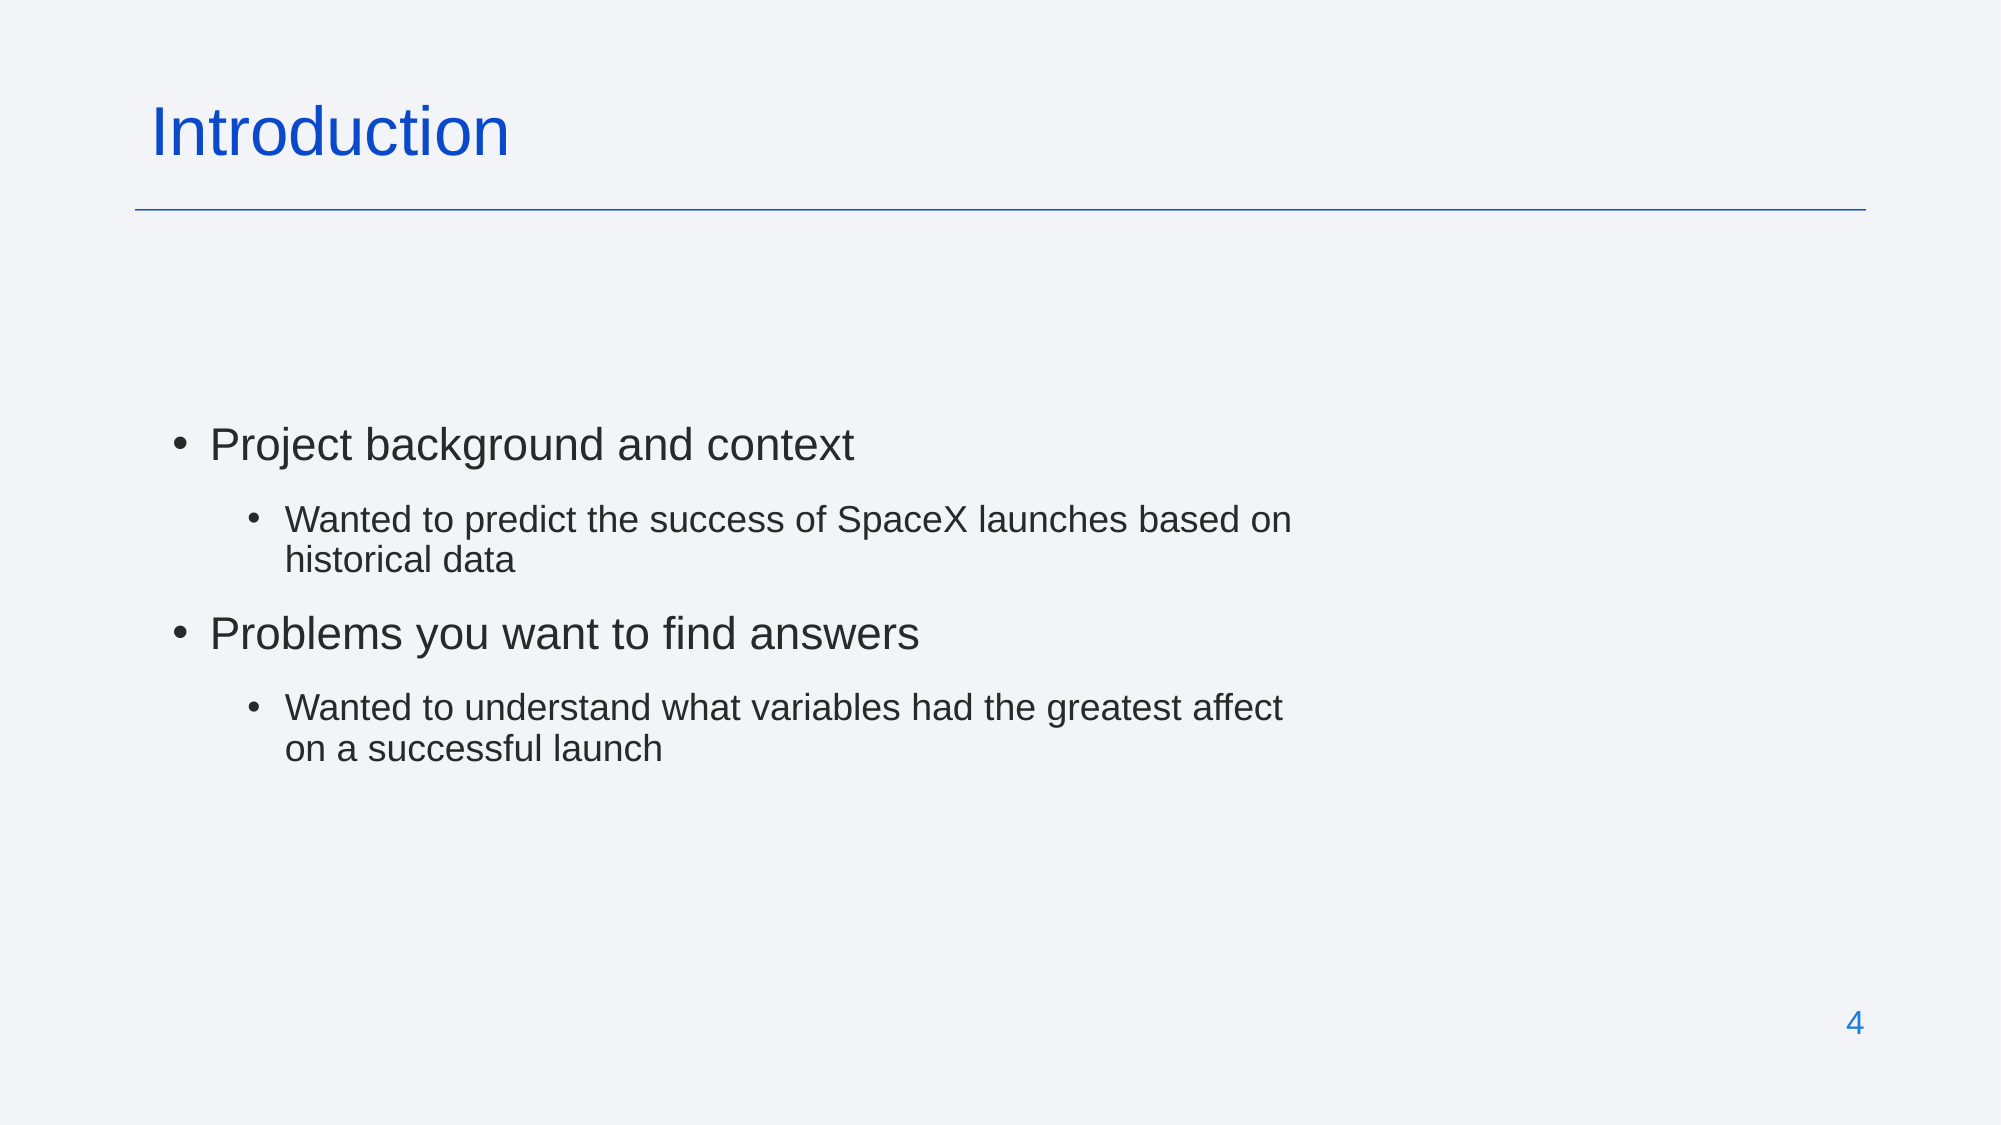

Introduction
Project background and context
Wanted to predict the success of SpaceX launches based on historical data
Problems you want to find answers
Wanted to understand what variables had the greatest affect on a successful launch
4